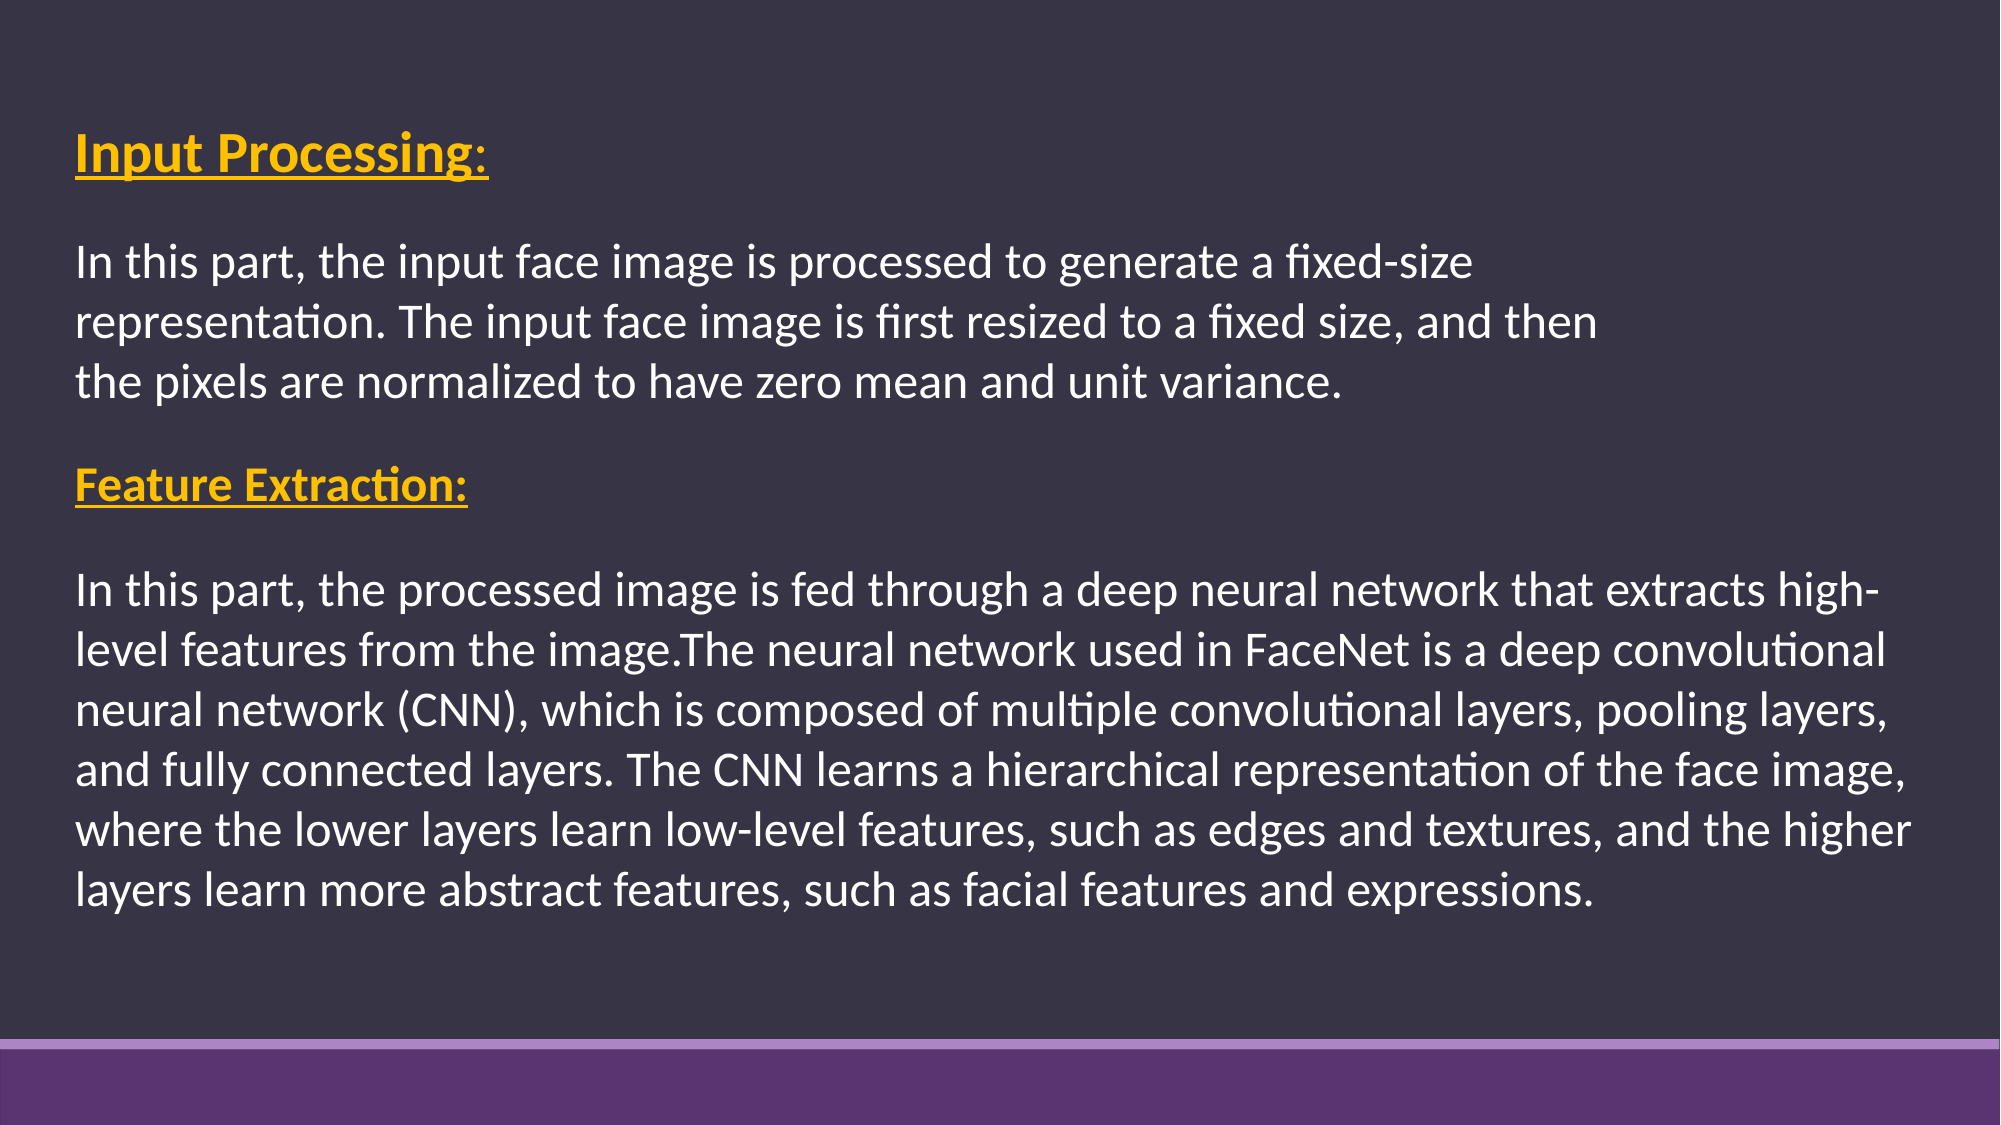

Input Processing:

In this part, the input face image is processed to generate a fixed-size representation. The input face image is first resized to a fixed size, and then the pixels are normalized to have zero mean and unit variance.
Feature Extraction:

In this part, the processed image is fed through a deep neural network that extracts high-level features from the image.The neural network used in FaceNet is a deep convolutional neural network (CNN), which is composed of multiple convolutional layers, pooling layers, and fully connected layers. The CNN learns a hierarchical representation of the face image, where the lower layers learn low-level features, such as edges and textures, and the higher layers learn more abstract features, such as facial features and expressions.